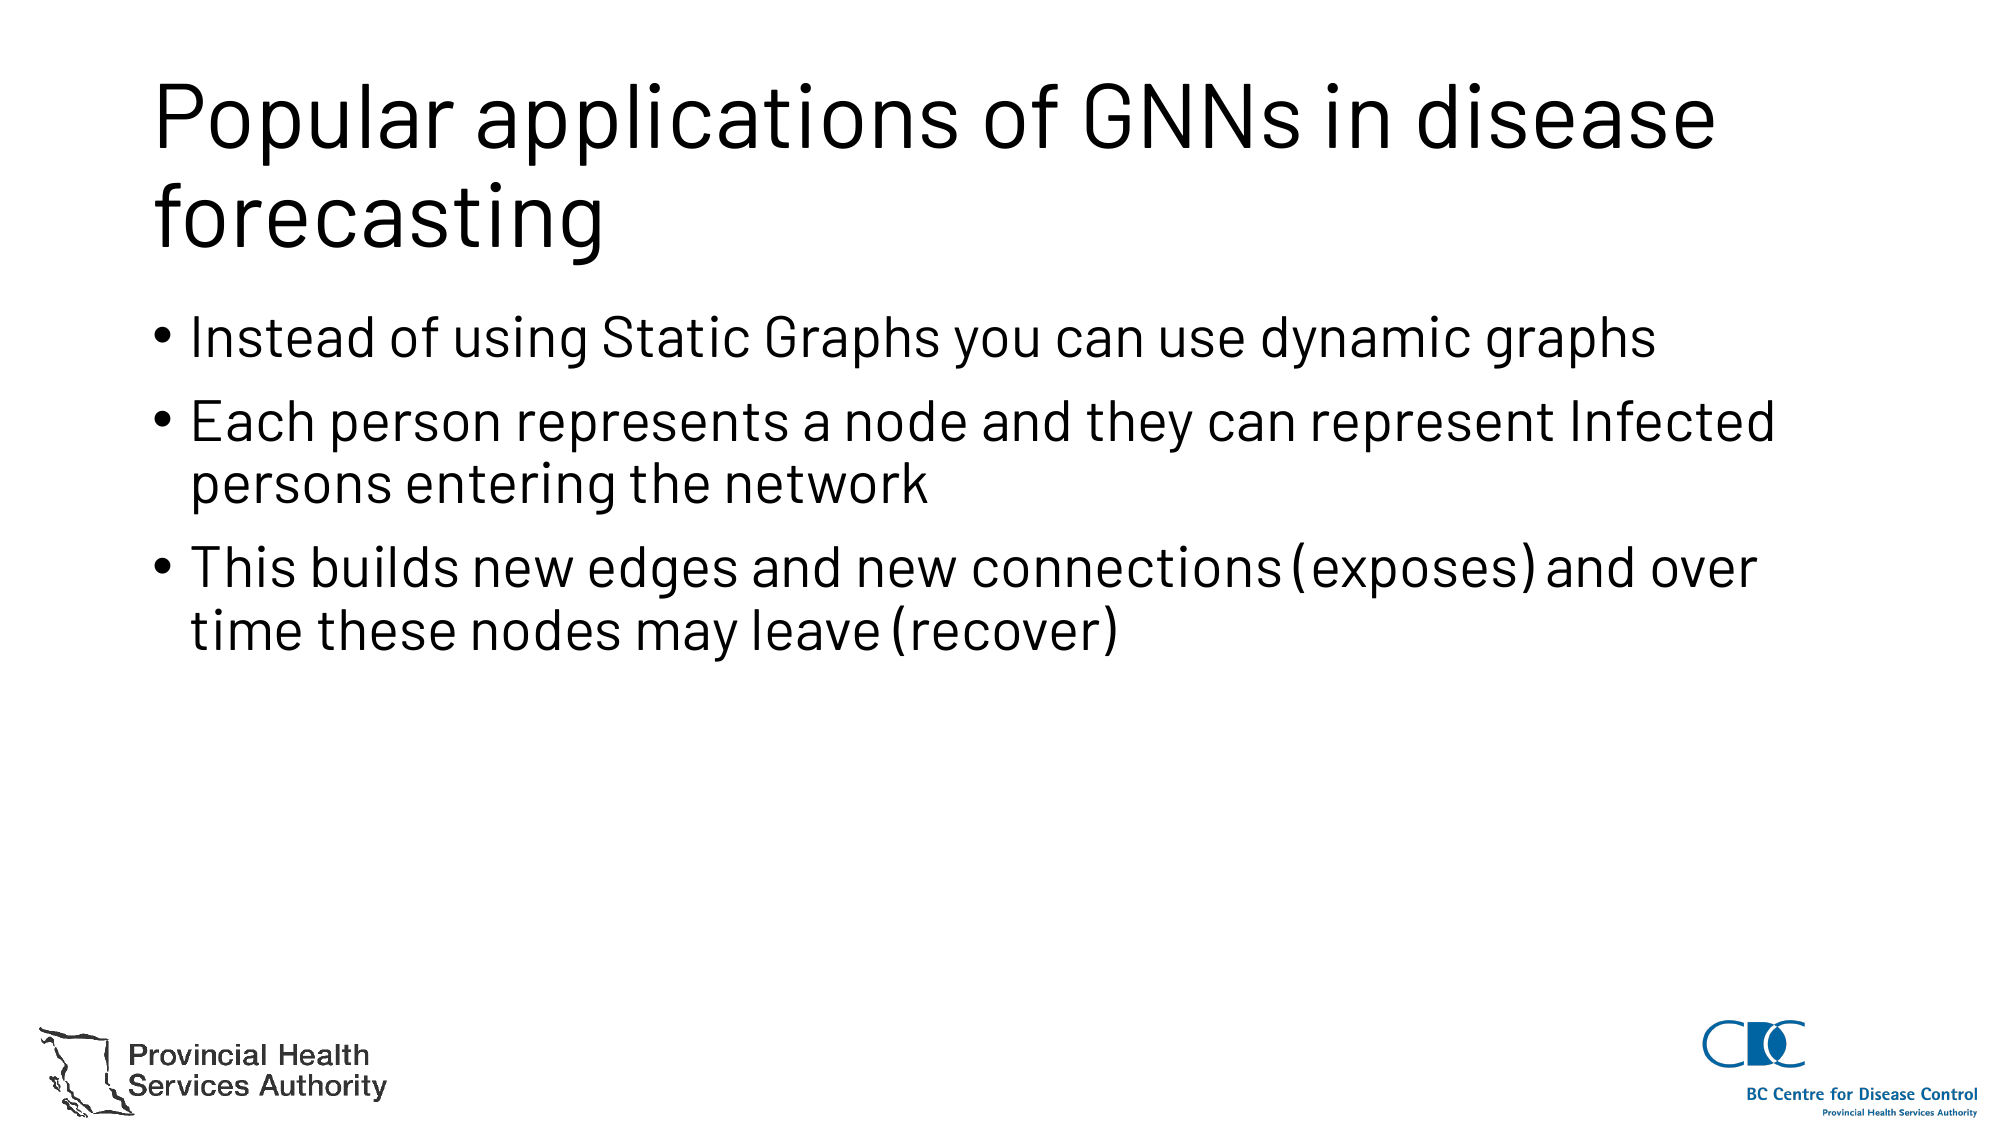

# Popular applications of GNNs in disease forecasting
Instead of using Static Graphs you can use dynamic graphs
Each person represents a node and they can represent Infected persons entering the network
This builds new edges and new connections (exposes) and over time these nodes may leave (recover)